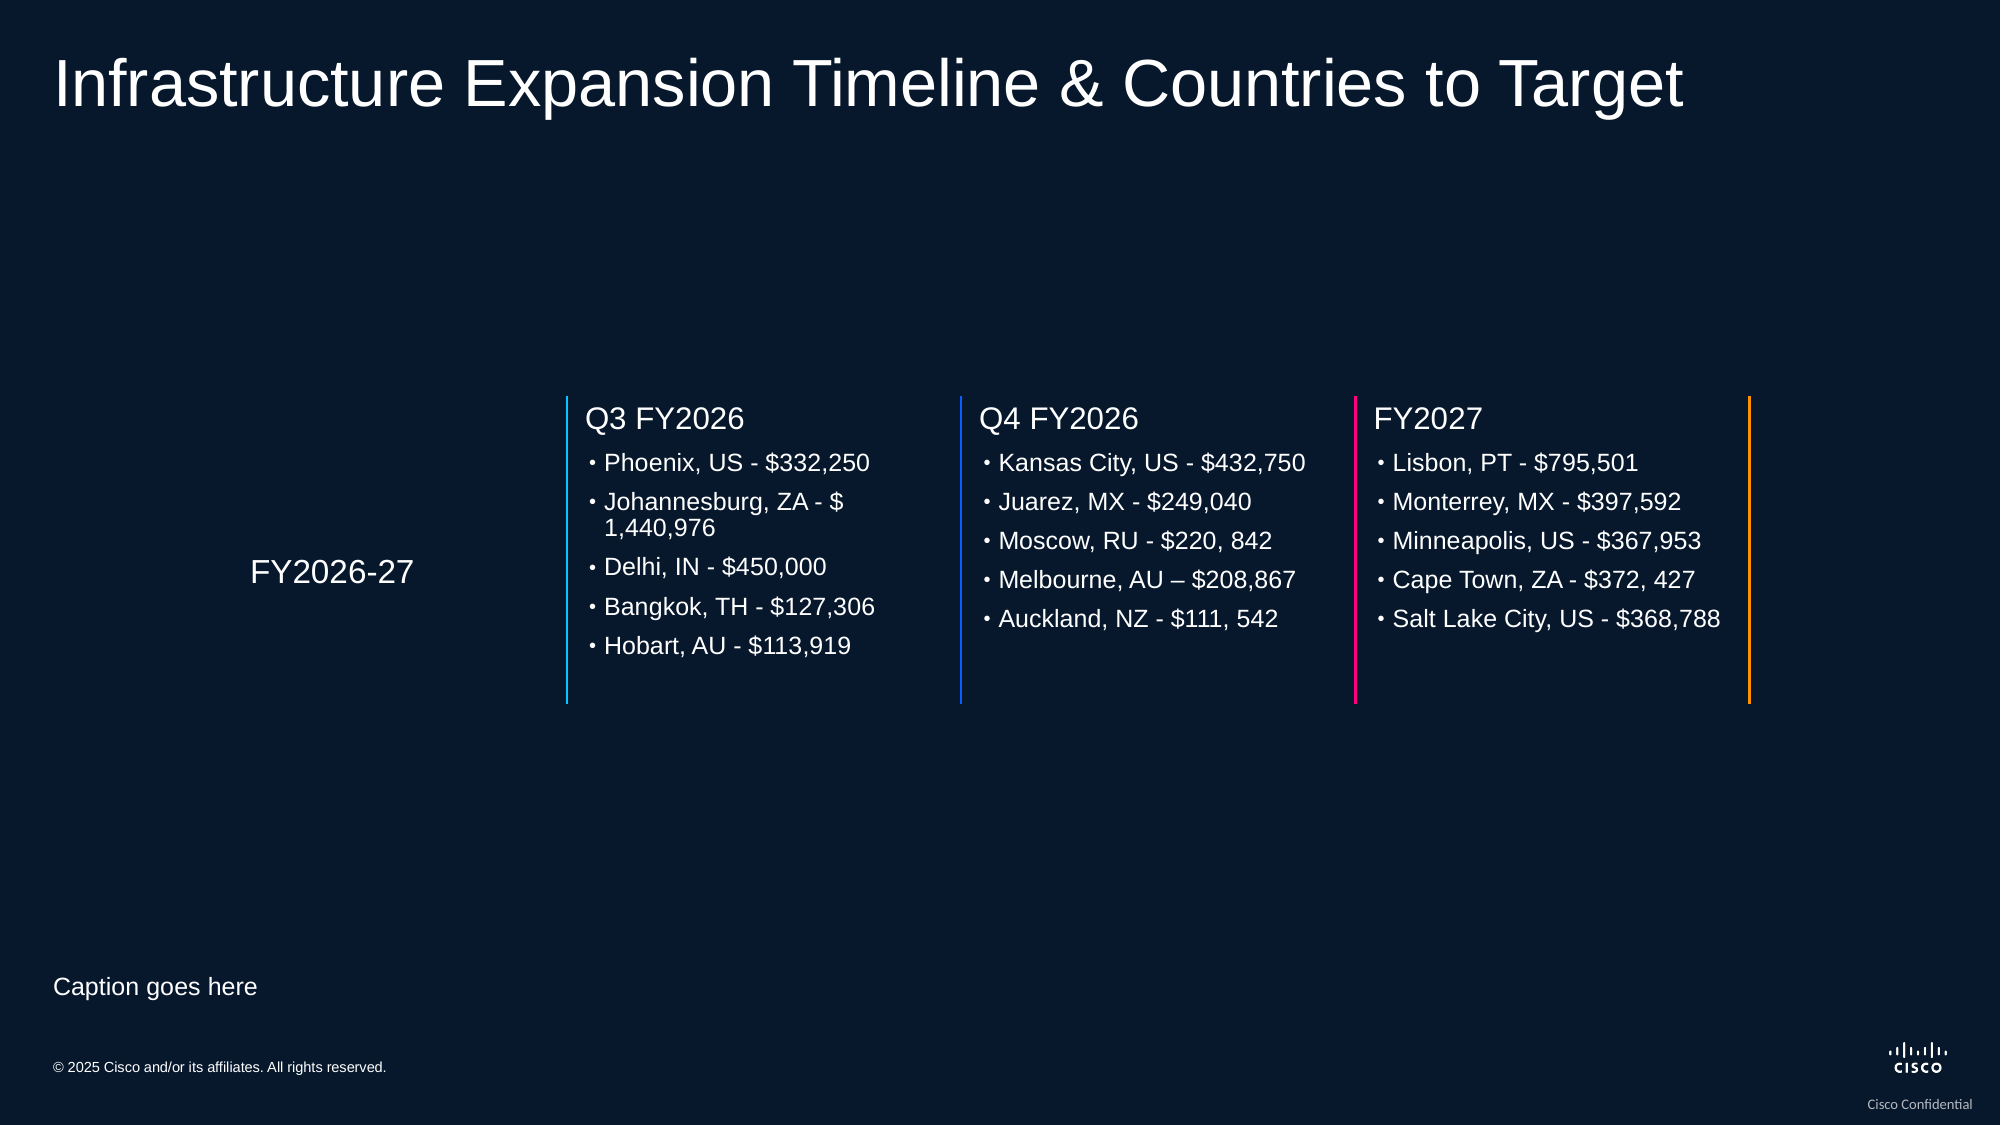

# Infrastructure Expansion Timeline & Countries to Target
|  | Q3 FY2026 | Q4 FY2026 | FY2027 |
| --- | --- | --- | --- |
| FY2026-27 | Phoenix, US - $332,250 Johannesburg, ZA - $ 1,440,976 Delhi, IN - $450,000 Bangkok, TH - $127,306 Hobart, AU - $113,919 | Kansas City, US - $432,750 Juarez, MX - $249,040 Moscow, RU - $220, 842 Melbourne, AU – $208,867 Auckland, NZ - $111, 542 | Lisbon, PT - $795,501 Monterrey, MX - $397,592 Minneapolis, US - $367,953 Cape Town, ZA - $372, 427 Salt Lake City, US - $368,788 |
Caption goes here